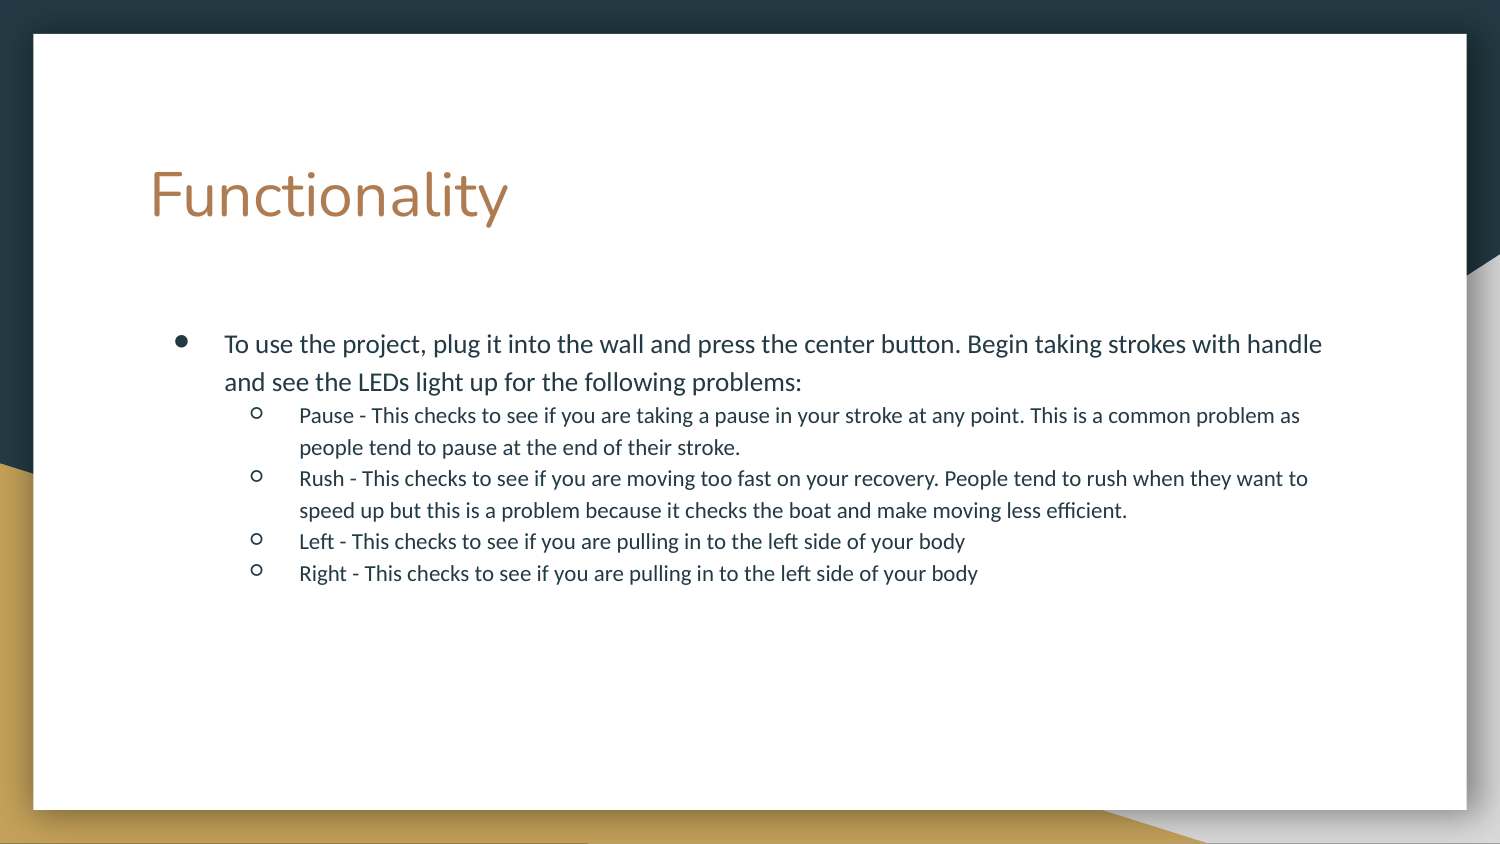

# Functionality
To use the project, plug it into the wall and press the center button. Begin taking strokes with handle and see the LEDs light up for the following problems:
Pause - This checks to see if you are taking a pause in your stroke at any point. This is a common problem as people tend to pause at the end of their stroke.
Rush - This checks to see if you are moving too fast on your recovery. People tend to rush when they want to speed up but this is a problem because it checks the boat and make moving less efficient.
Left - This checks to see if you are pulling in to the left side of your body
Right - This checks to see if you are pulling in to the left side of your body